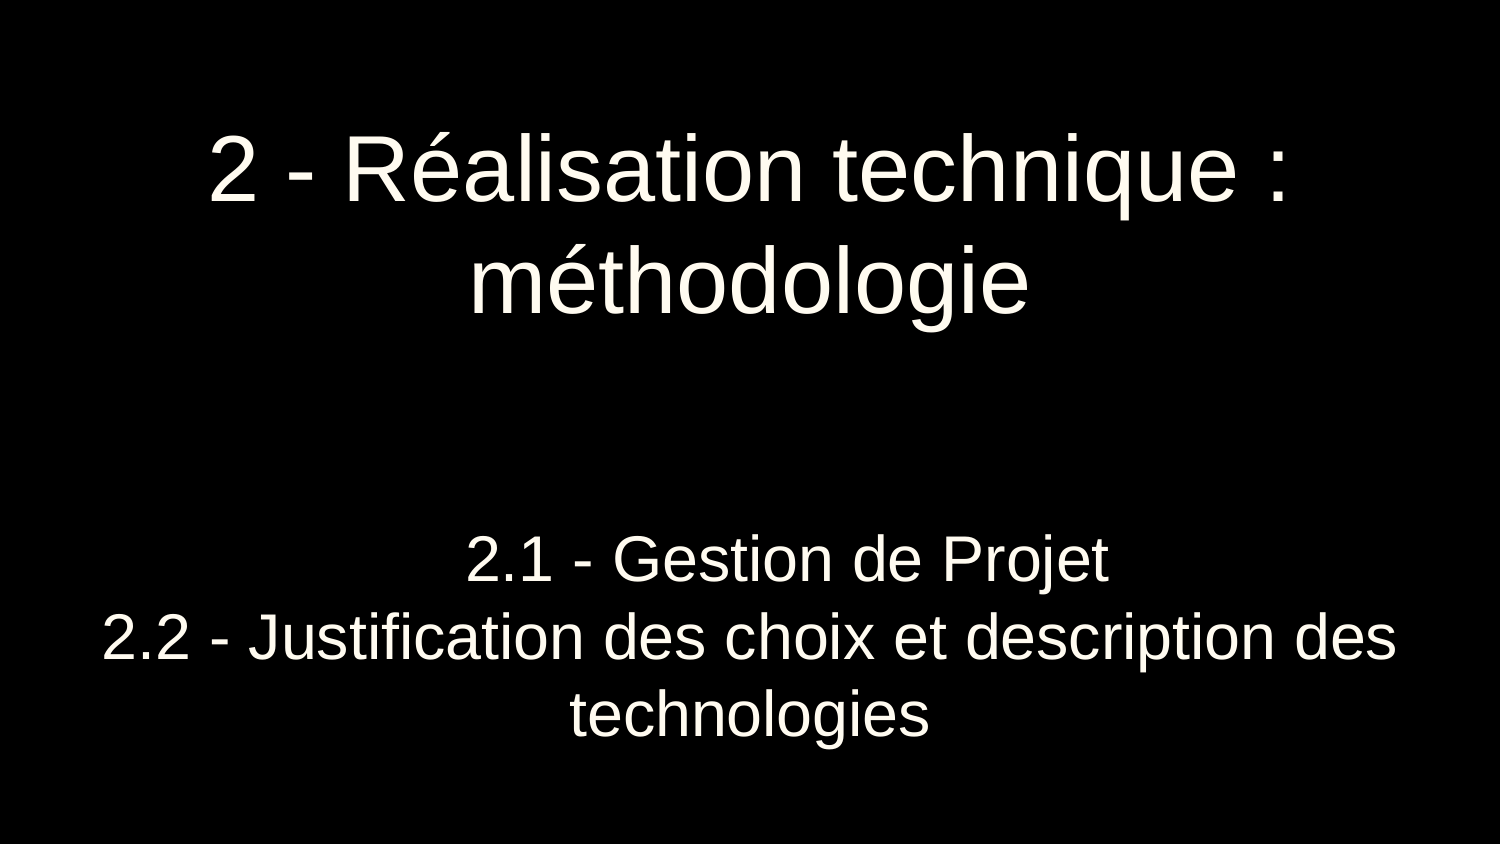

# 2 - Réalisation technique : méthodologie

2.1 - Gestion de Projet
2.2 - Justification des choix et description des technologies